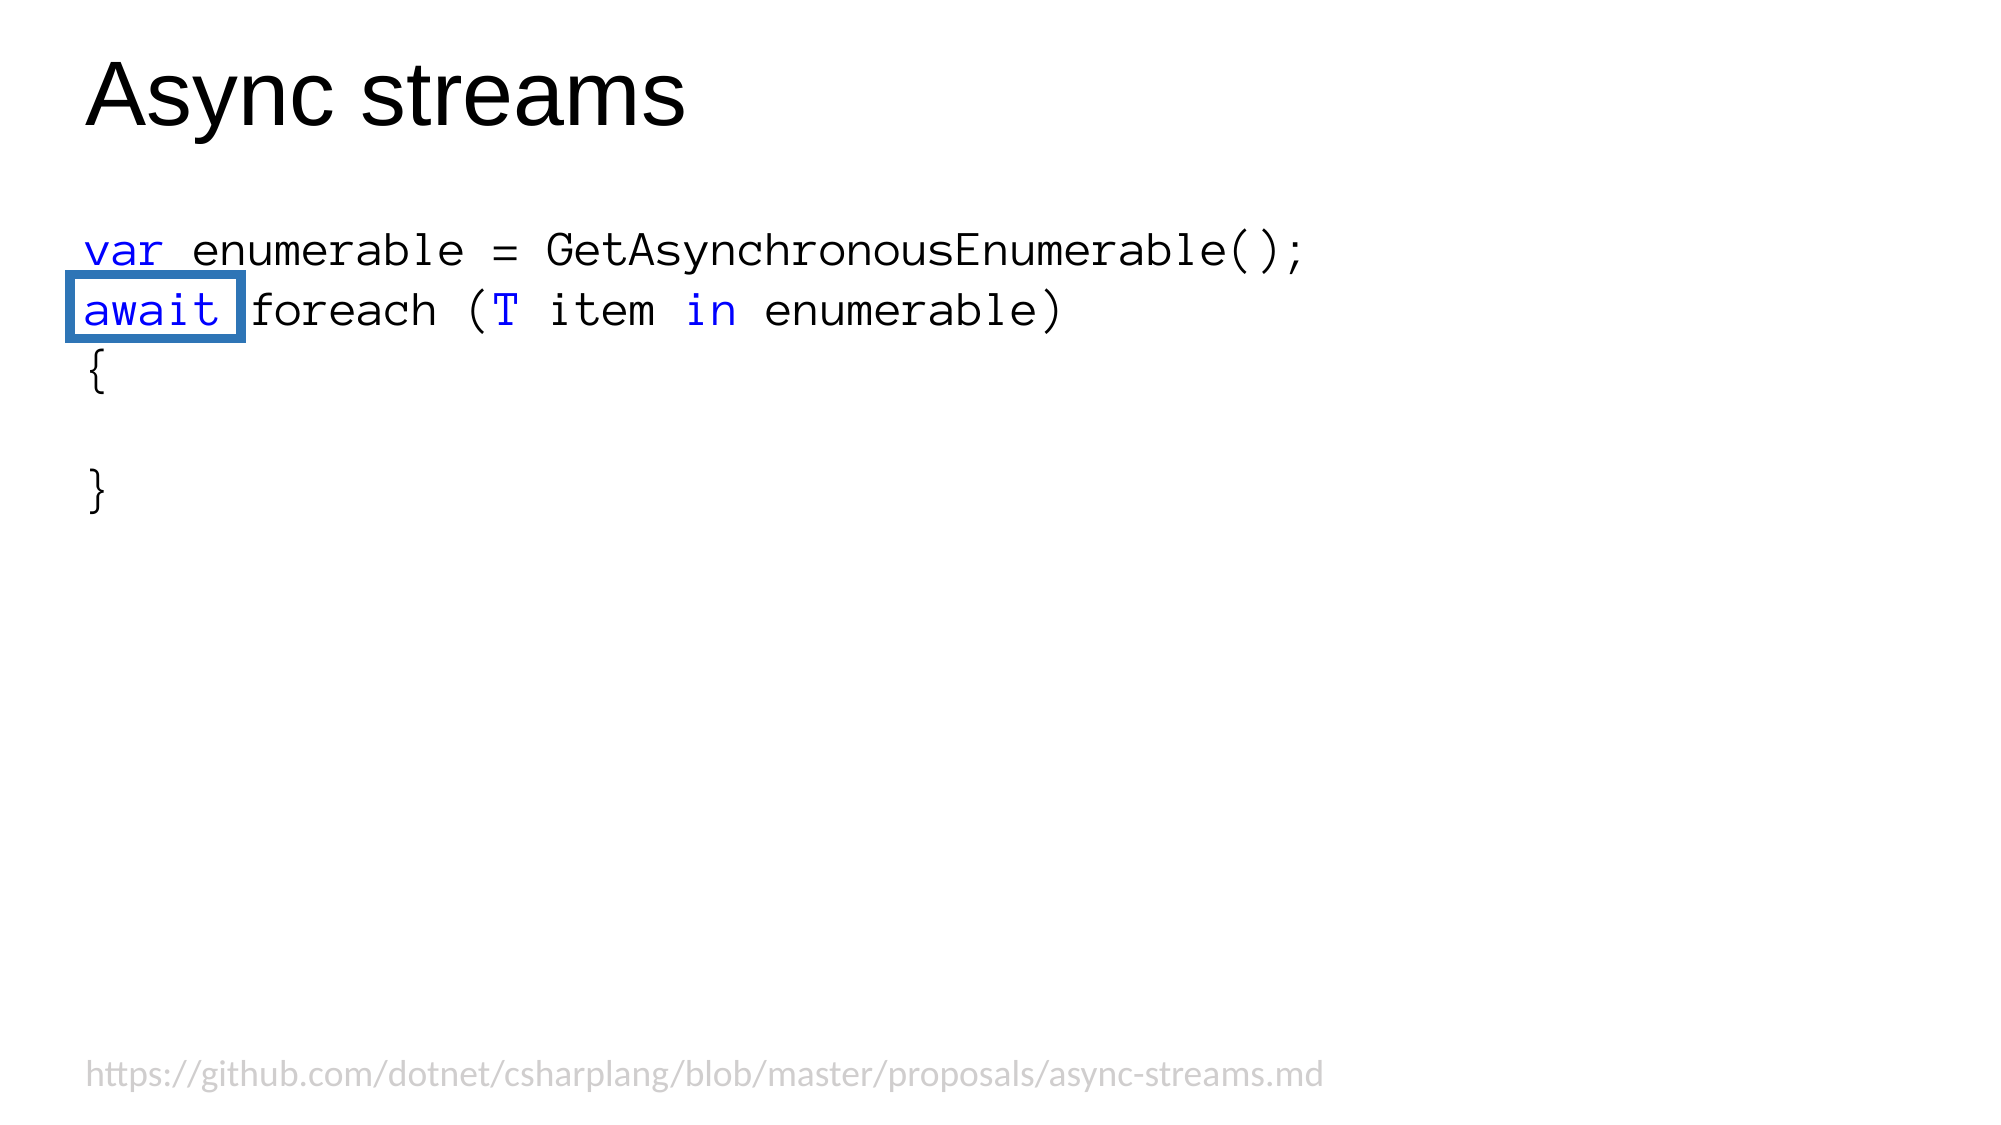

Async streams
var enumerable = GetAsynchronousEnumerable();
await foreach (T item in enumerable)
{

}

https://github.com/dotnet/csharplang/blob/master/proposals/async-streams.md